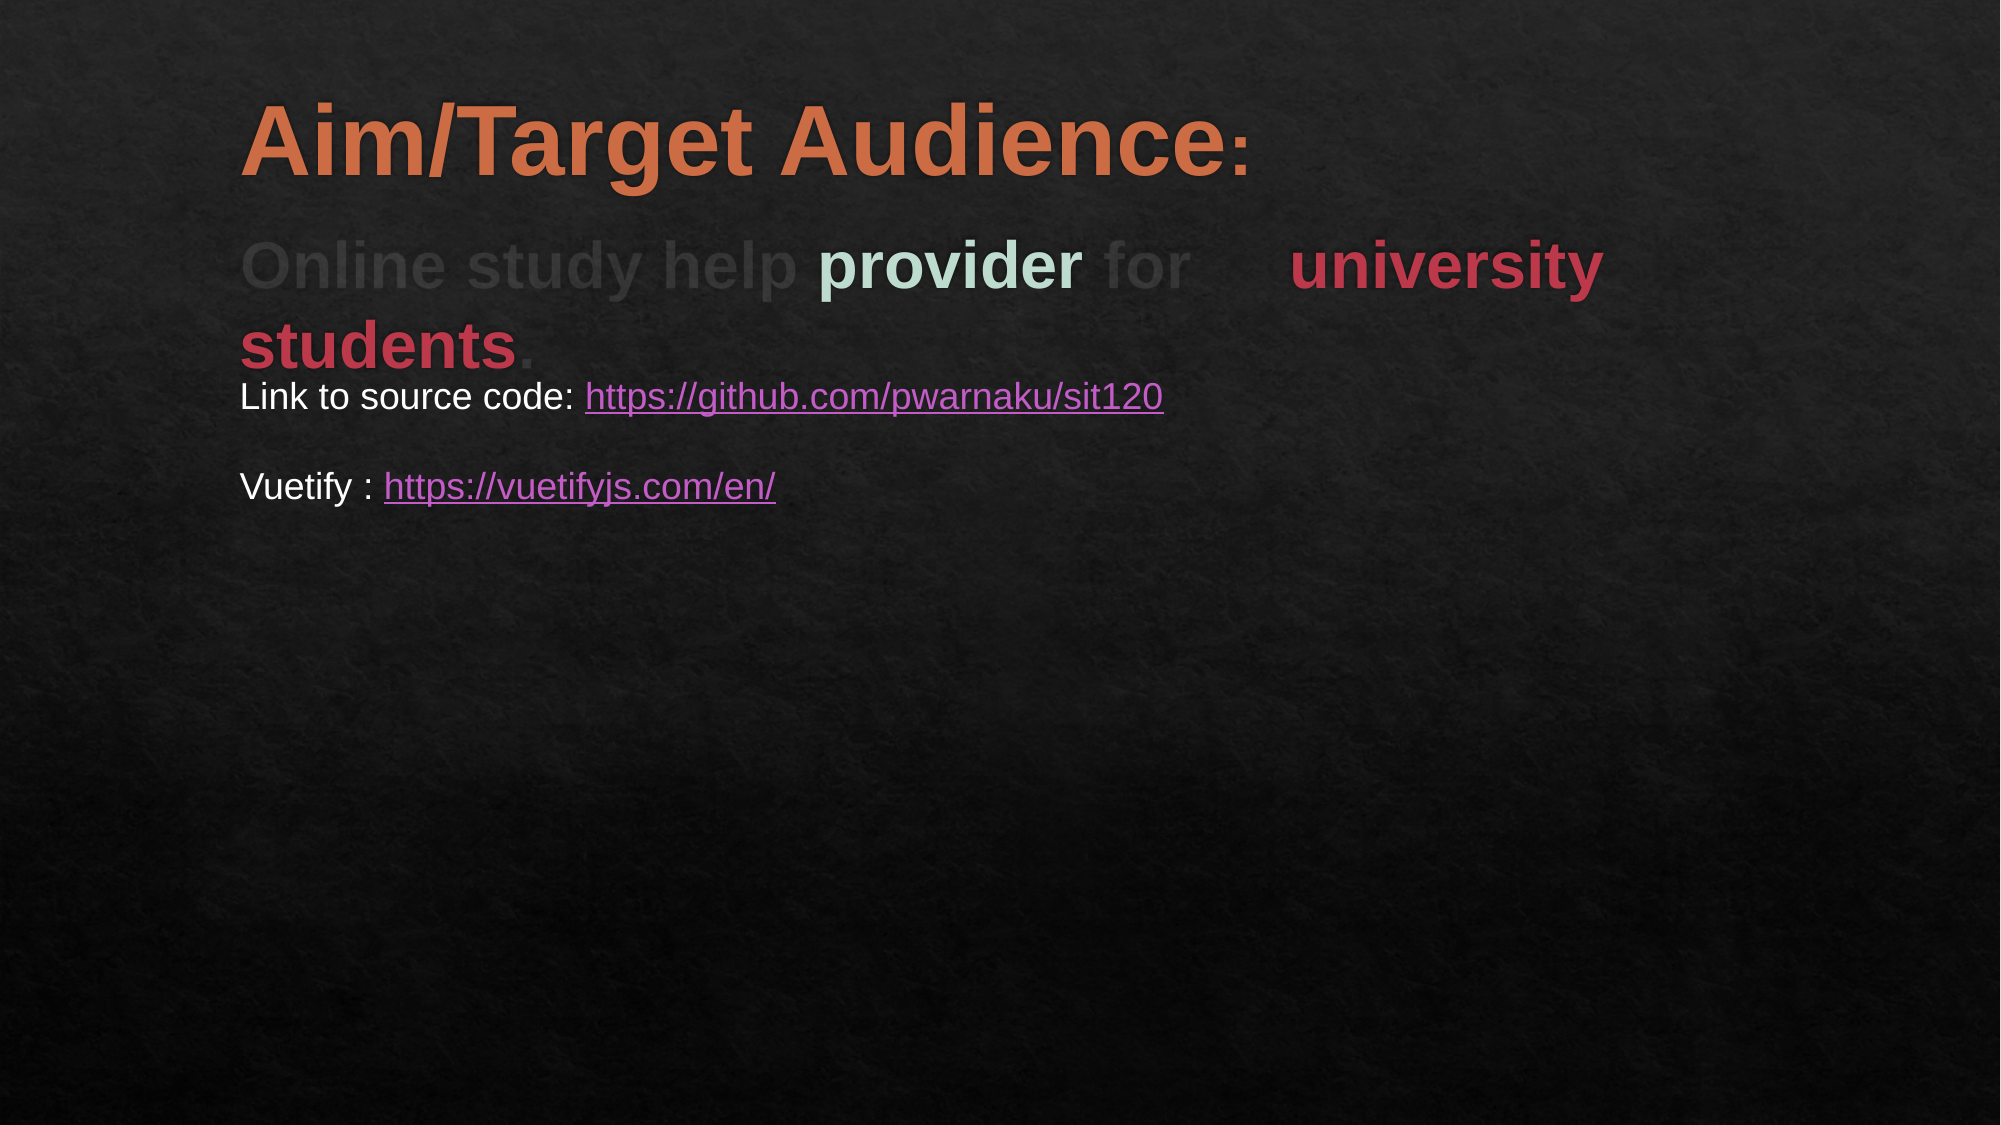

Aim/Target Audience:
Online study help provider for 	university students.
Link to source code: https://github.com/pwarnaku/sit120

Vuetify : https://vuetifyjs.com/en/